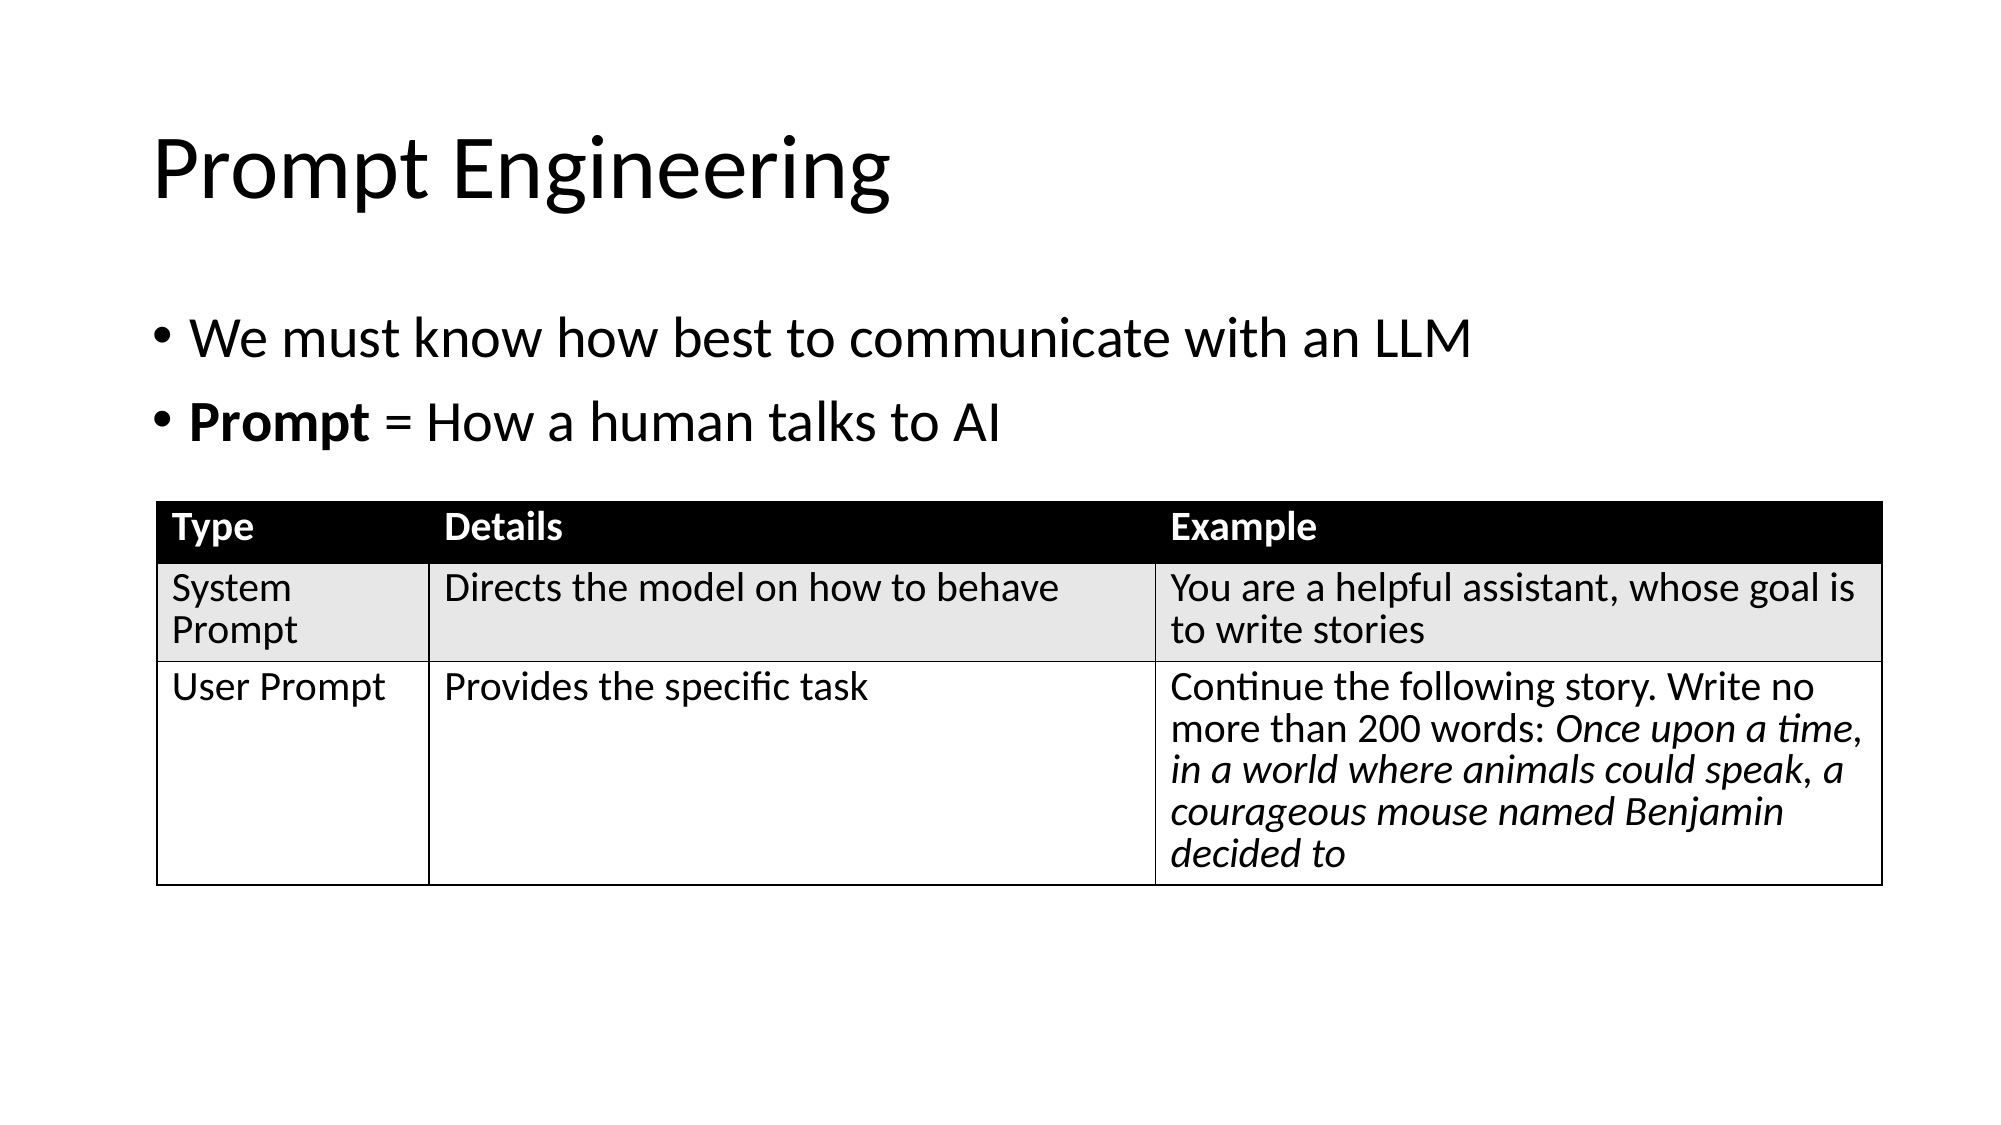

# Prompt Engineering
We must know how best to communicate with an LLM
Prompt = How a human talks to AI

| Type | Details | Example |
| --- | --- | --- |
| System Prompt | Directs the model on how to behave | You are a helpful assistant, whose goal is to write stories |
| User Prompt | Provides the specific task | Continue the following story. Write no more than 200 words: Once upon a time, in a world where animals could speak, a courageous mouse named Benjamin decided to |